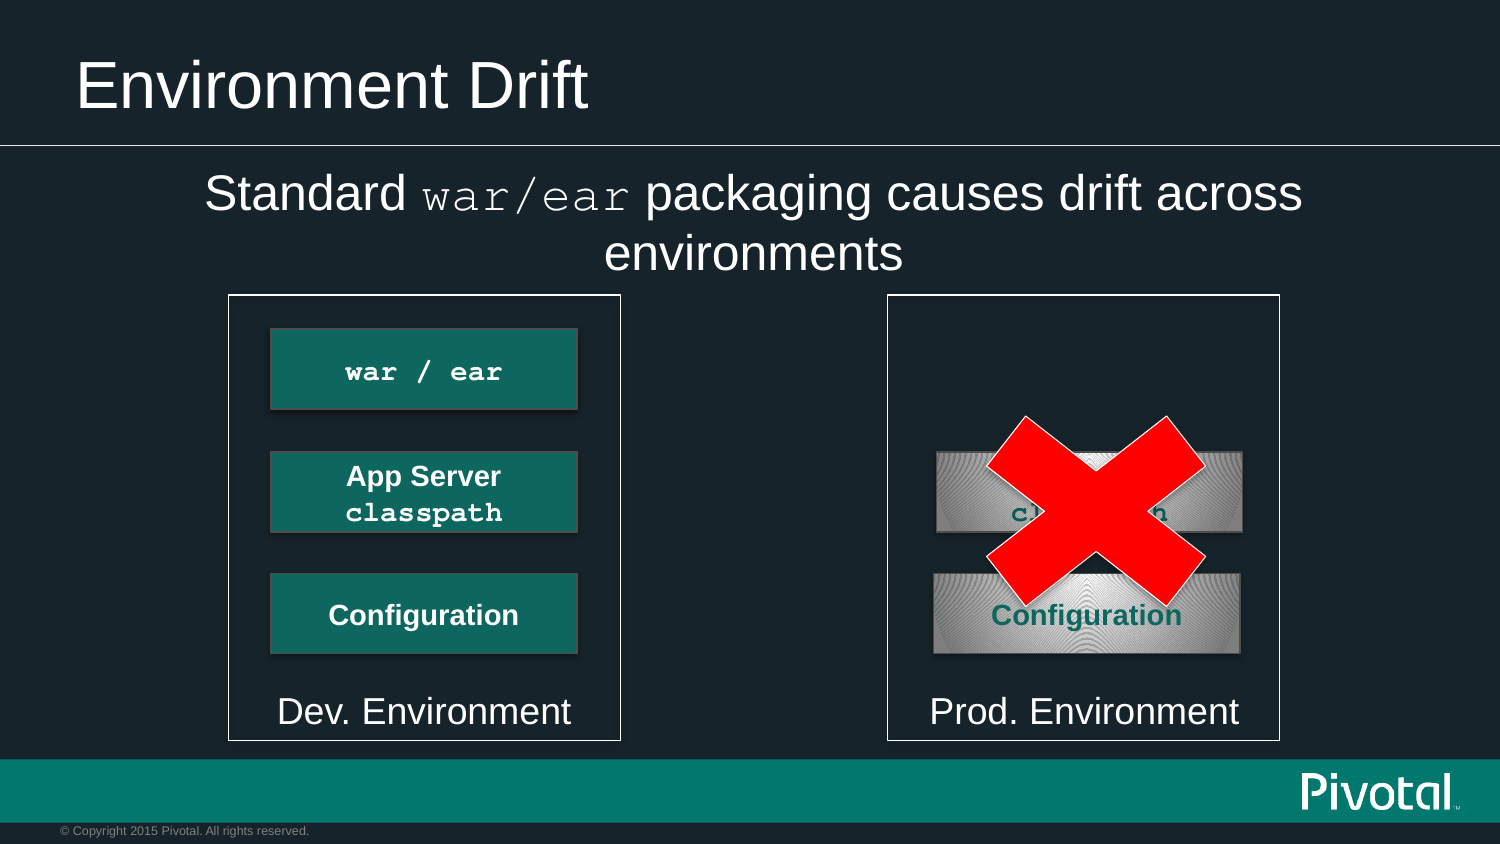

# Environment Drift
Standard war/ear packaging causes drift across environments

war / ear
war / ear

App Server classpath
App Server classpath
Configuration
Configuration
Dev. Environment
Prod. Environment